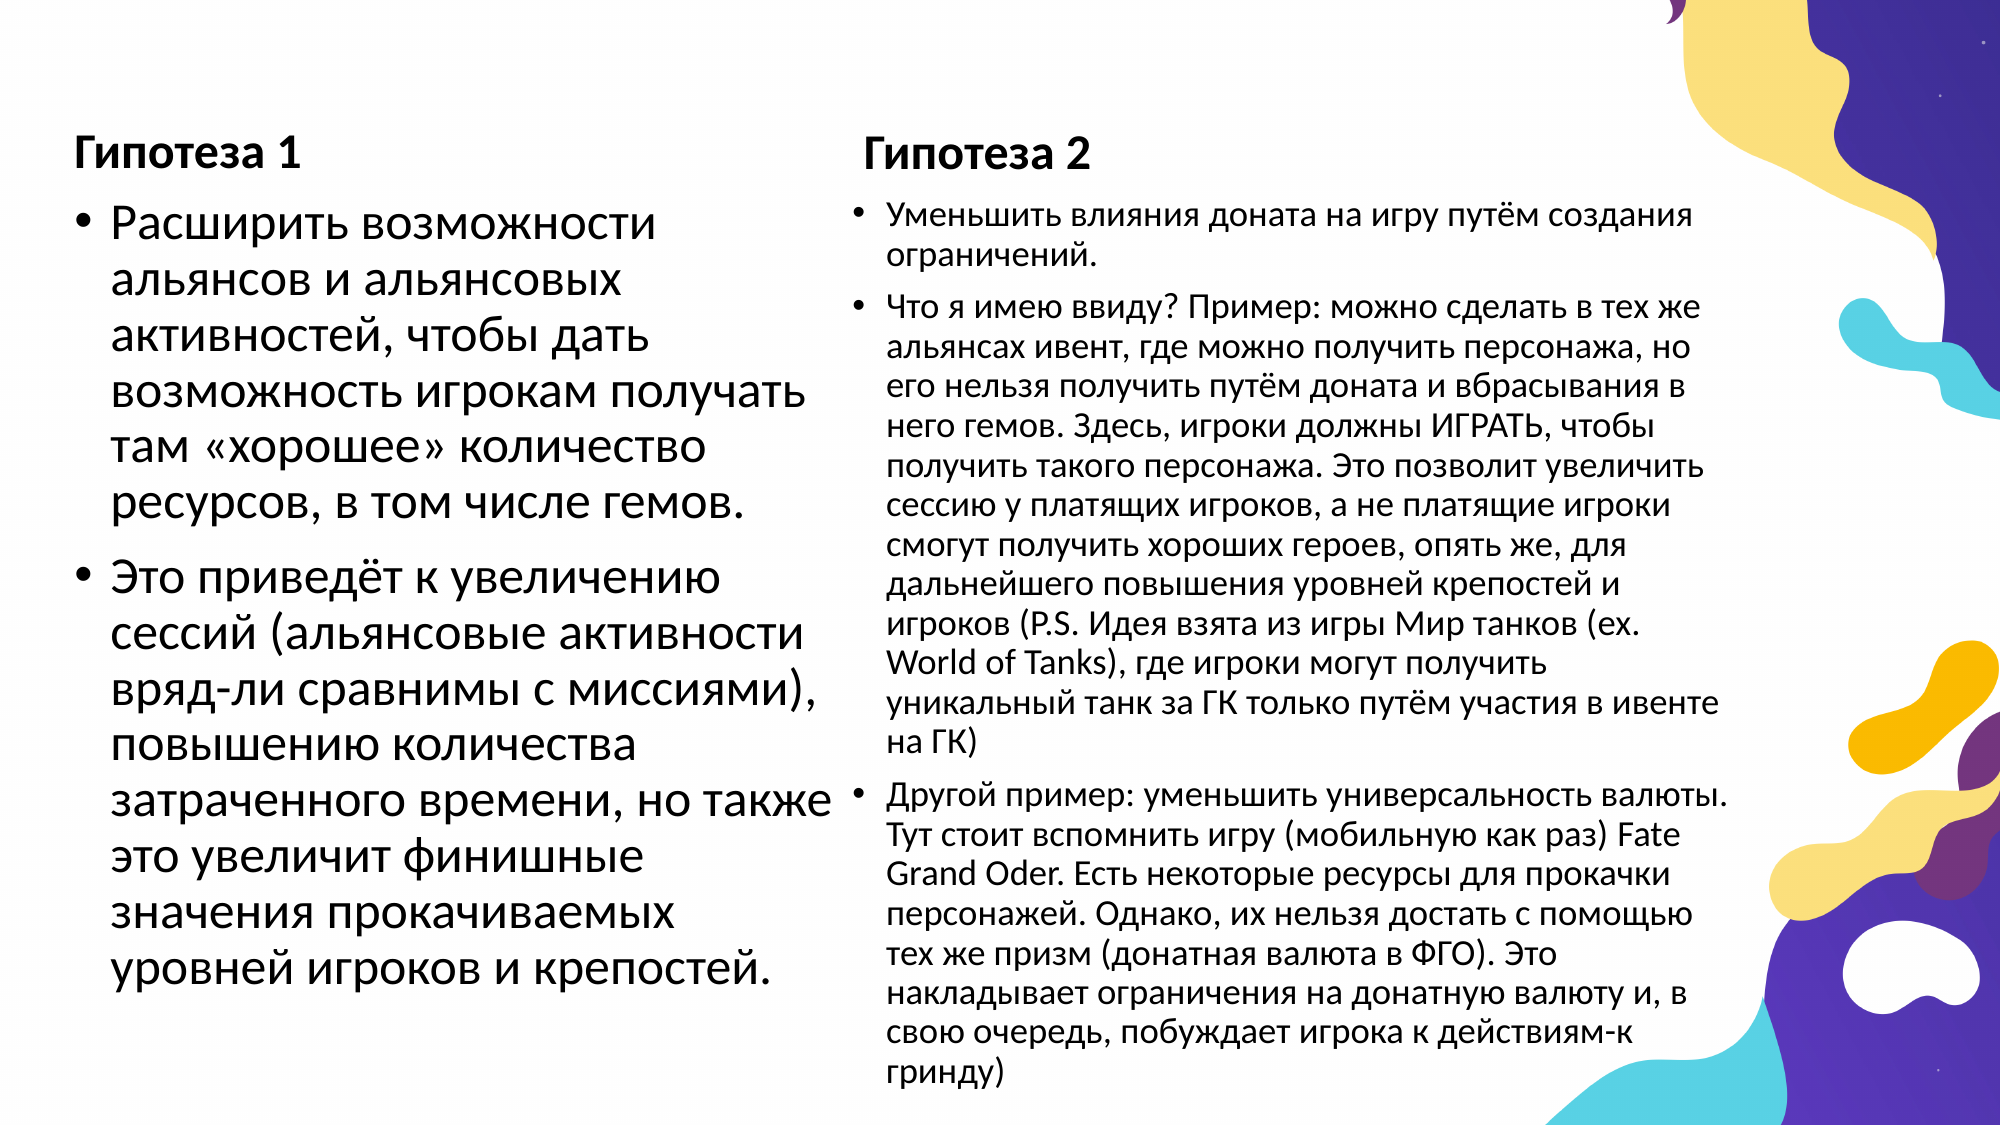

Гипотеза 1
Гипотеза 2
Уменьшить влияния доната на игру путём создания ограничений.
Что я имею ввиду? Пример: можно сделать в тех же альянсах ивент, где можно получить персонажа, но его нельзя получить путём доната и вбрасывания в него гемов. Здесь, игроки должны ИГРАТЬ, чтобы получить такого персонажа. Это позволит увеличить сессию у платящих игроков, а не платящие игроки смогут получить хороших героев, опять же, для дальнейшего повышения уровней крепостей и игроков (P.S. Идея взята из игры Мир танков (ex. World of Tanks), где игроки могут получить уникальный танк за ГК только путём участия в ивенте на ГК)
Другой пример: уменьшить универсальность валюты. Тут стоит вспомнить игру (мобильную как раз) Fate Grand Oder. Есть некоторые ресурсы для прокачки персонажей. Однако, их нельзя достать с помощью тех же призм (донатная валюта в ФГО). Это накладывает ограничения на донатную валюту и, в свою очередь, побуждает игрока к действиям-к гринду)
Расширить возможности альянсов и альянсовых активностей, чтобы дать возможность игрокам получать там «хорошее» количество ресурсов, в том числе гемов.
Это приведёт к увеличению сессий (альянсовые активности вряд-ли сравнимы с миссиями), повышению количества затраченного времени, но также это увеличит финишные значения прокачиваемых уровней игроков и крепостей.